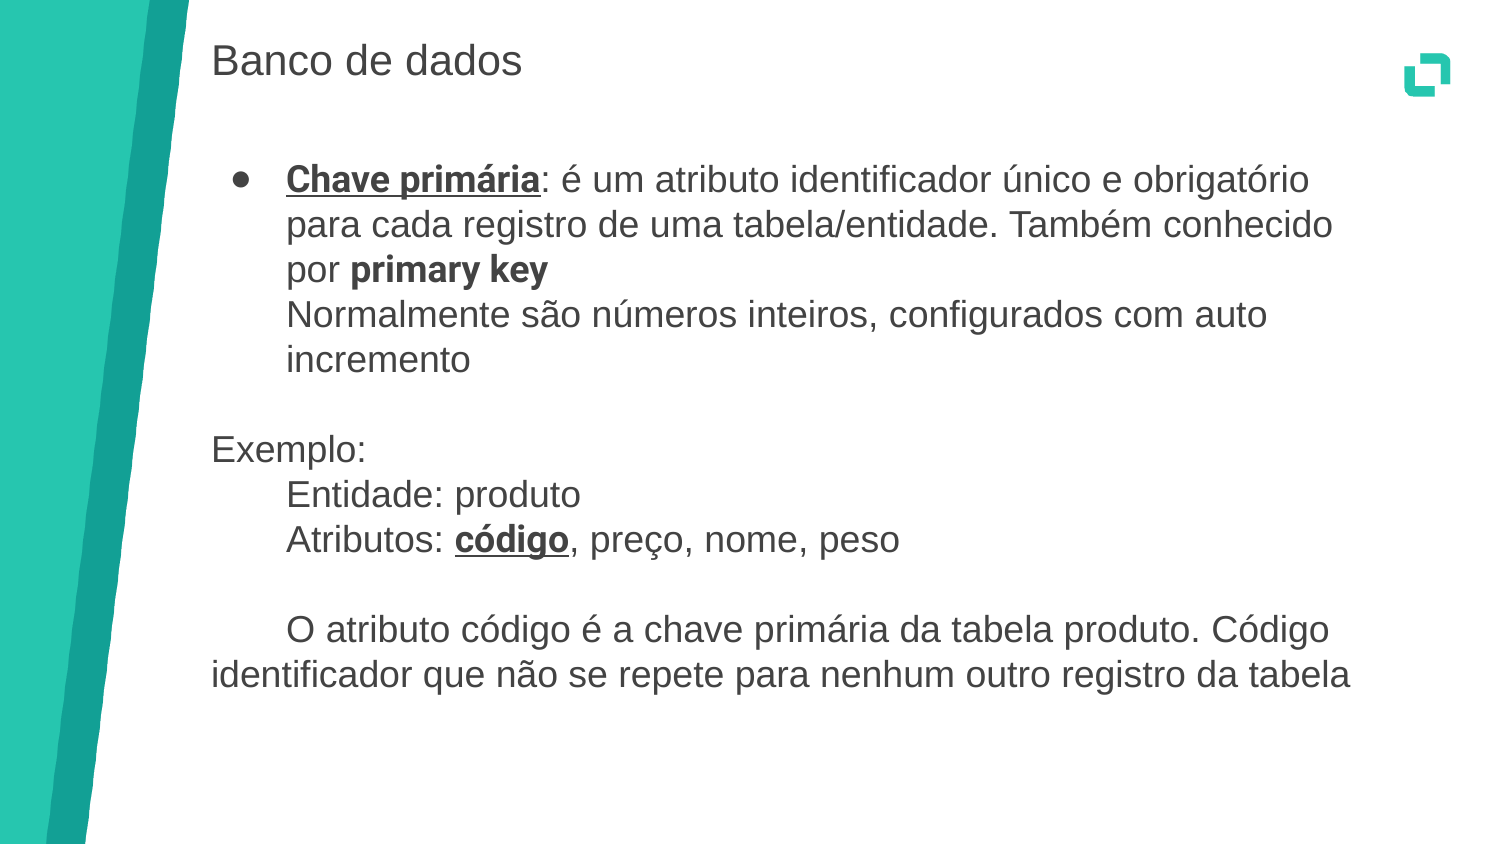

# Banco de dados
Chave primária: é um atributo identificador único e obrigatório para cada registro de uma tabela/entidade. Também conhecido por primary key
Normalmente são números inteiros, configurados com auto incremento

Exemplo:
Entidade: produto
Atributos: código, preço, nome, peso

O atributo código é a chave primária da tabela produto. Código identificador que não se repete para nenhum outro registro da tabela